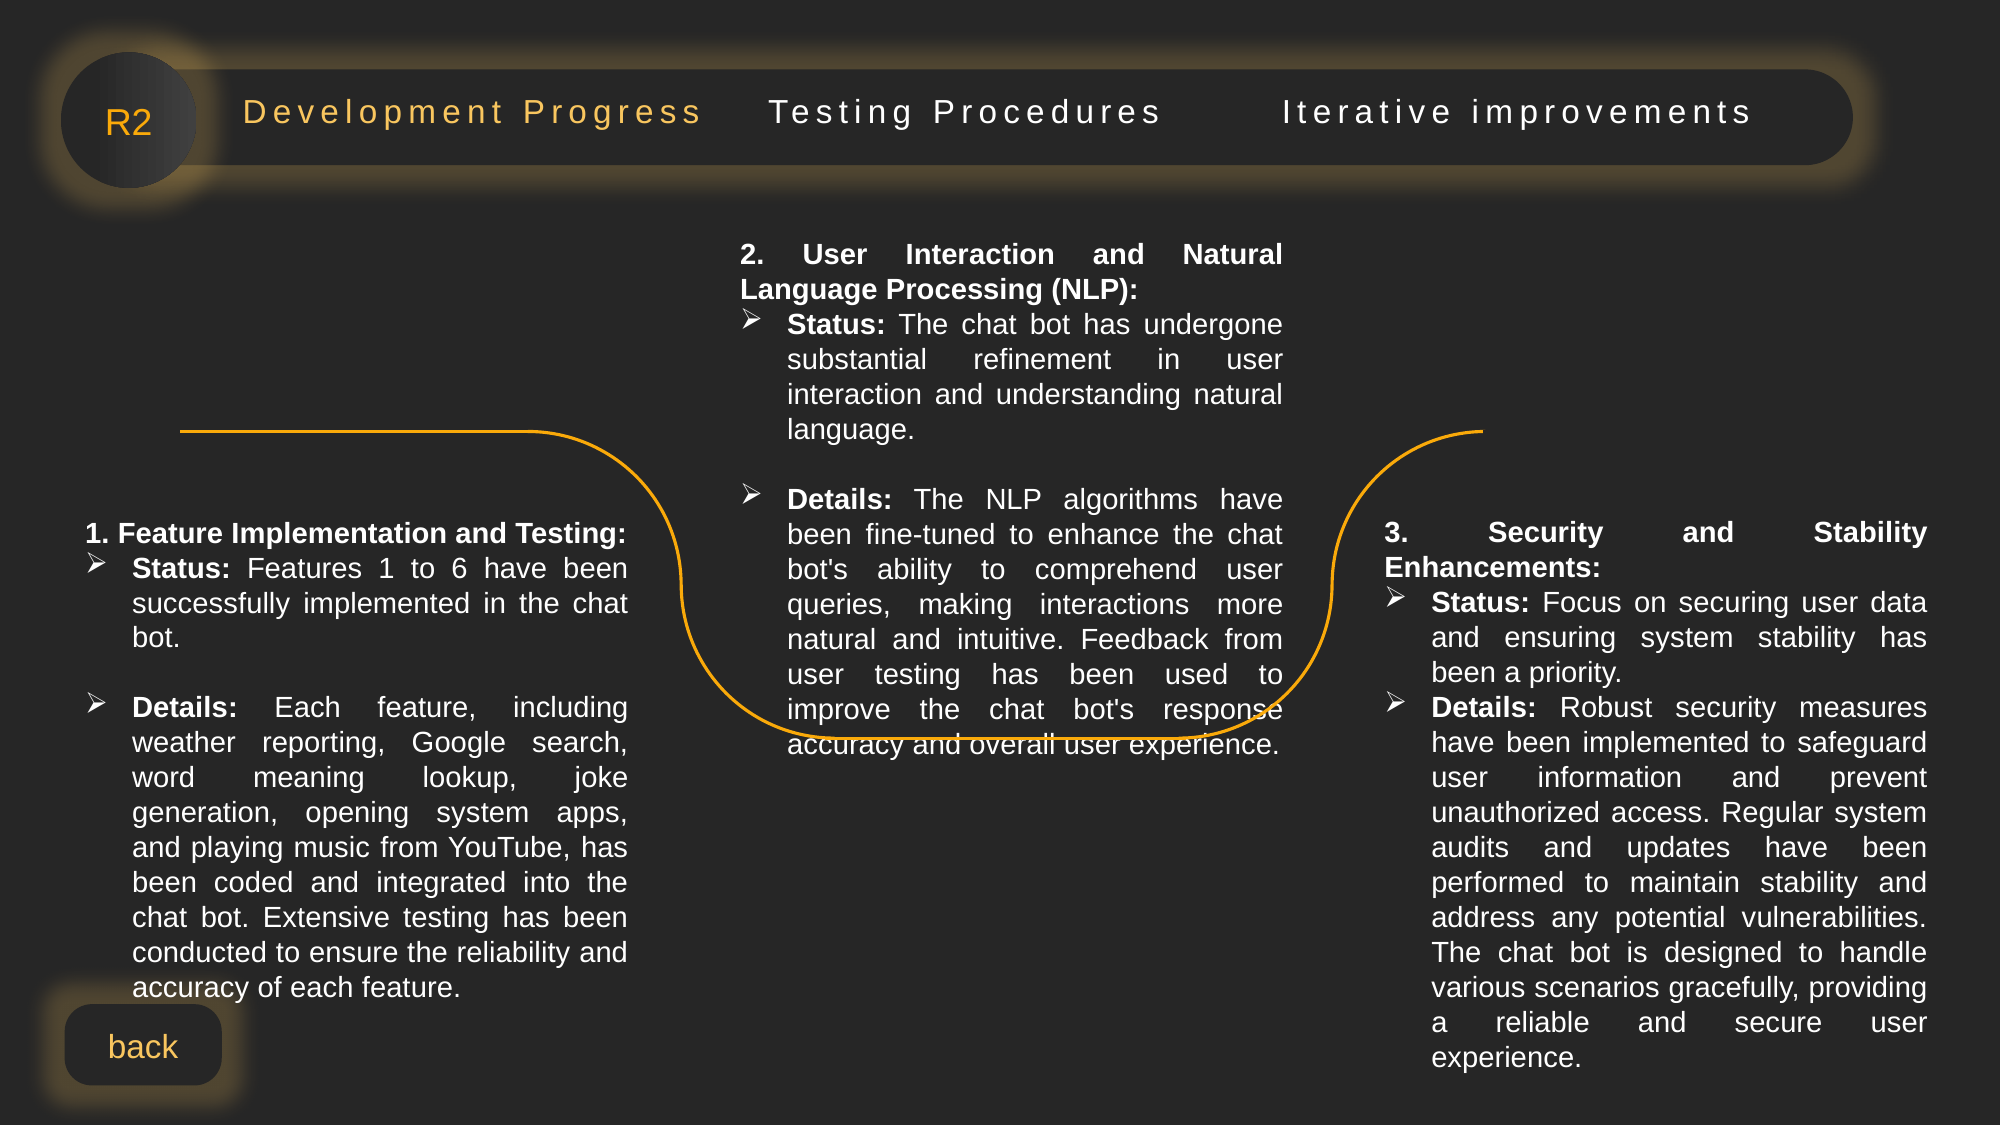

R2

Development Progress
Testing Procedures
Iterative improvements
2. User Interaction and Natural Language Processing (NLP):
Status: The chat bot has undergone substantial refinement in user interaction and understanding natural language.

Details: The NLP algorithms have been fine-tuned to enhance the chat bot's ability to comprehend user queries, making interactions more natural and intuitive. Feedback from user testing has been used to improve the chat bot's response accuracy and overall user experience.

3. Security and Stability Enhancements:
Status: Focus on securing user data and ensuring system stability has been a priority.
Details: Robust security measures have been implemented to safeguard user information and prevent unauthorized access. Regular system audits and updates have been performed to maintain stability and address any potential vulnerabilities. The chat bot is designed to handle various scenarios gracefully, providing a reliable and secure user experience.

1. Feature Implementation and Testing:
Status: Features 1 to 6 have been successfully implemented in the chat bot.

Details: Each feature, including weather reporting, Google search, word meaning lookup, joke generation, opening system apps, and playing music from YouTube, has been coded and integrated into the chat bot. Extensive testing has been conducted to ensure the reliability and accuracy of each feature.

back